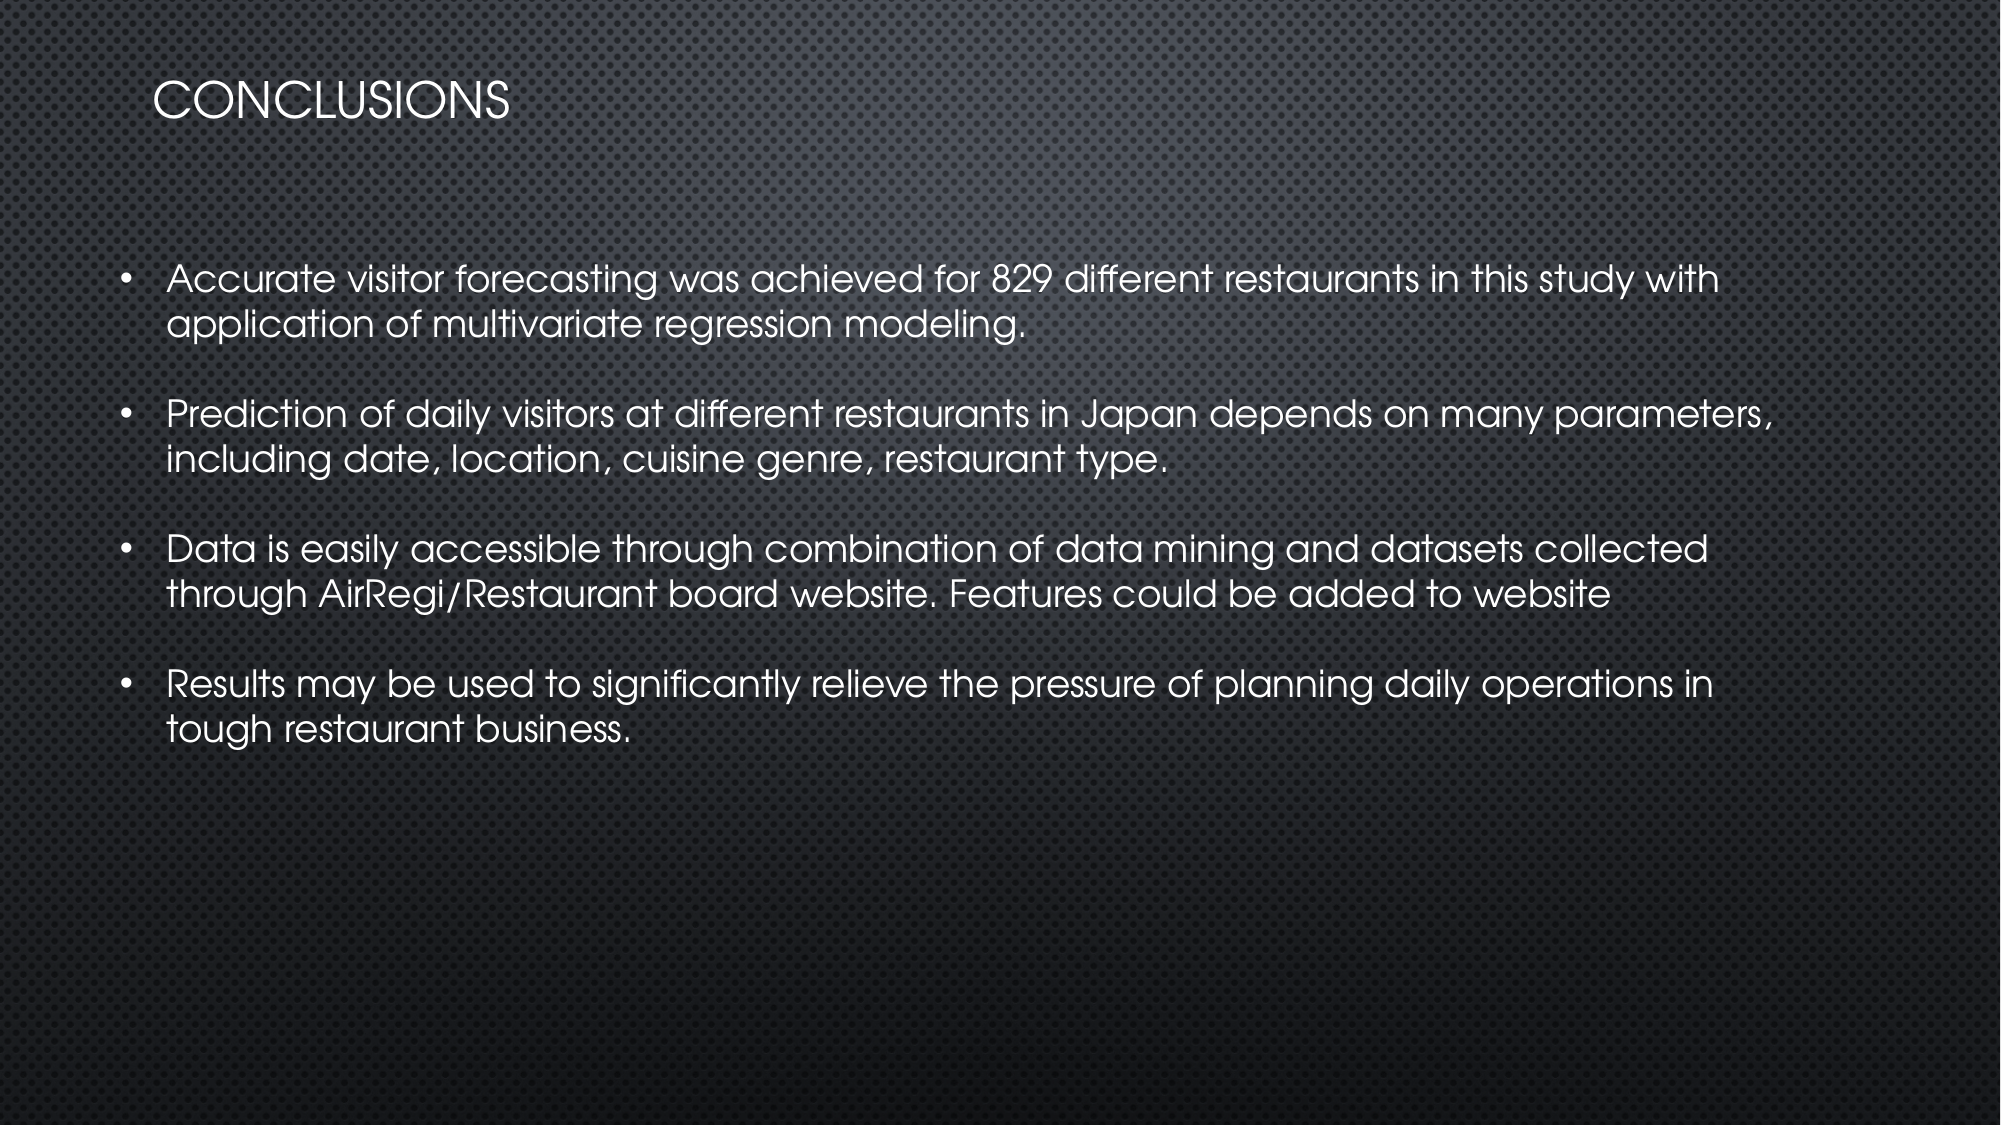

# Conclusions
Accurate visitor forecasting was achieved for 829 different restaurants in this study with application of multivariate regression modeling.

Prediction of daily visitors at different restaurants in Japan depends on many parameters, including date, location, cuisine genre, restaurant type.

Data is easily accessible through combination of data mining and datasets collected through AirRegi/Restaurant board website. Features could be added to website

Results may be used to significantly relieve the pressure of planning daily operations in tough restaurant business.